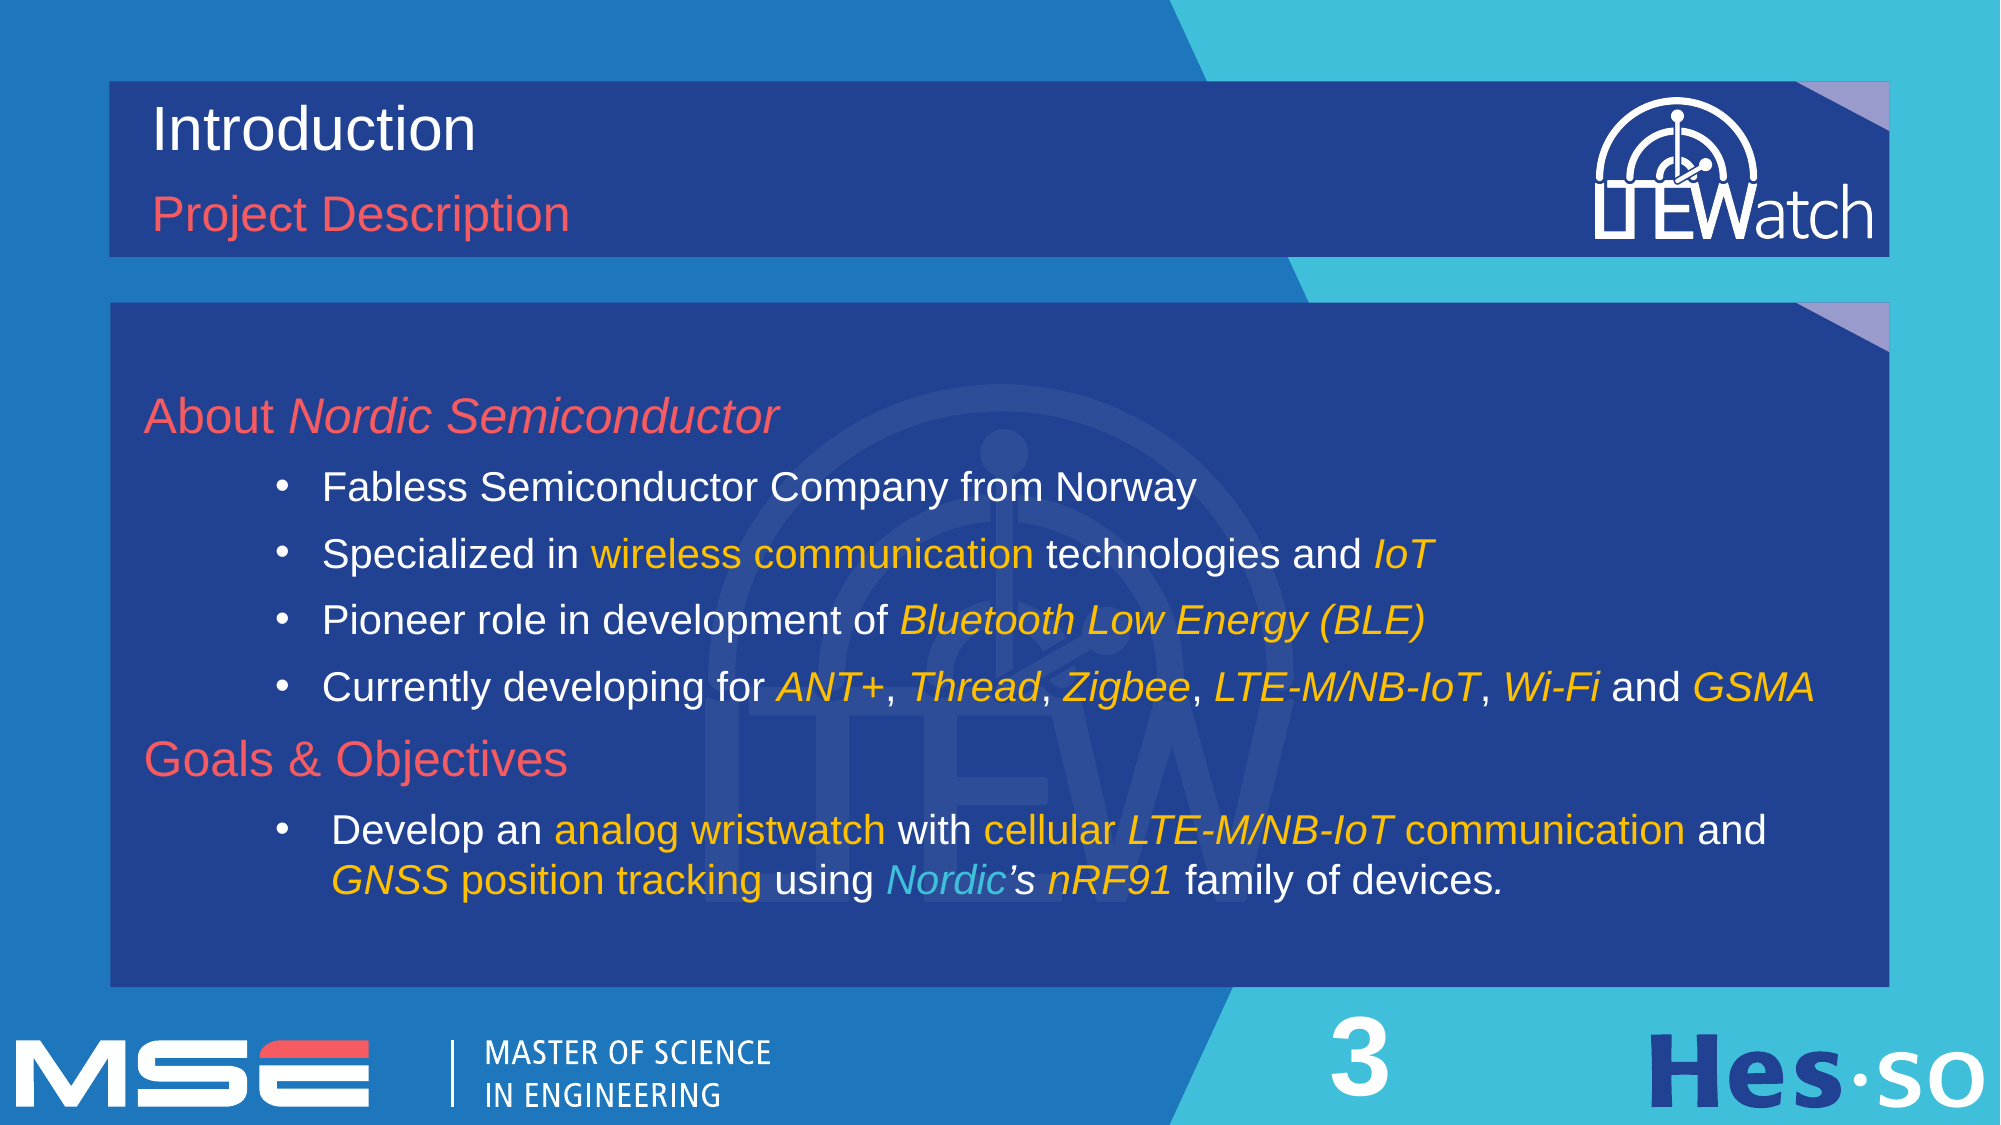

Introduction
Project Description
About Nordic Semiconductor
Fabless Semiconductor Company from Norway
Specialized in wireless communication technologies and IoT
Pioneer role in development of Bluetooth Low Energy (BLE)
Currently developing for ANT+, Thread, Zigbee, LTE-M/NB-IoT, Wi-Fi and GSMA
Goals & Objectives
Develop an analog wristwatch with cellular LTE-M/NB-IoT communication and GNSS position tracking using Nordic’s nRF91 family of devices.
3